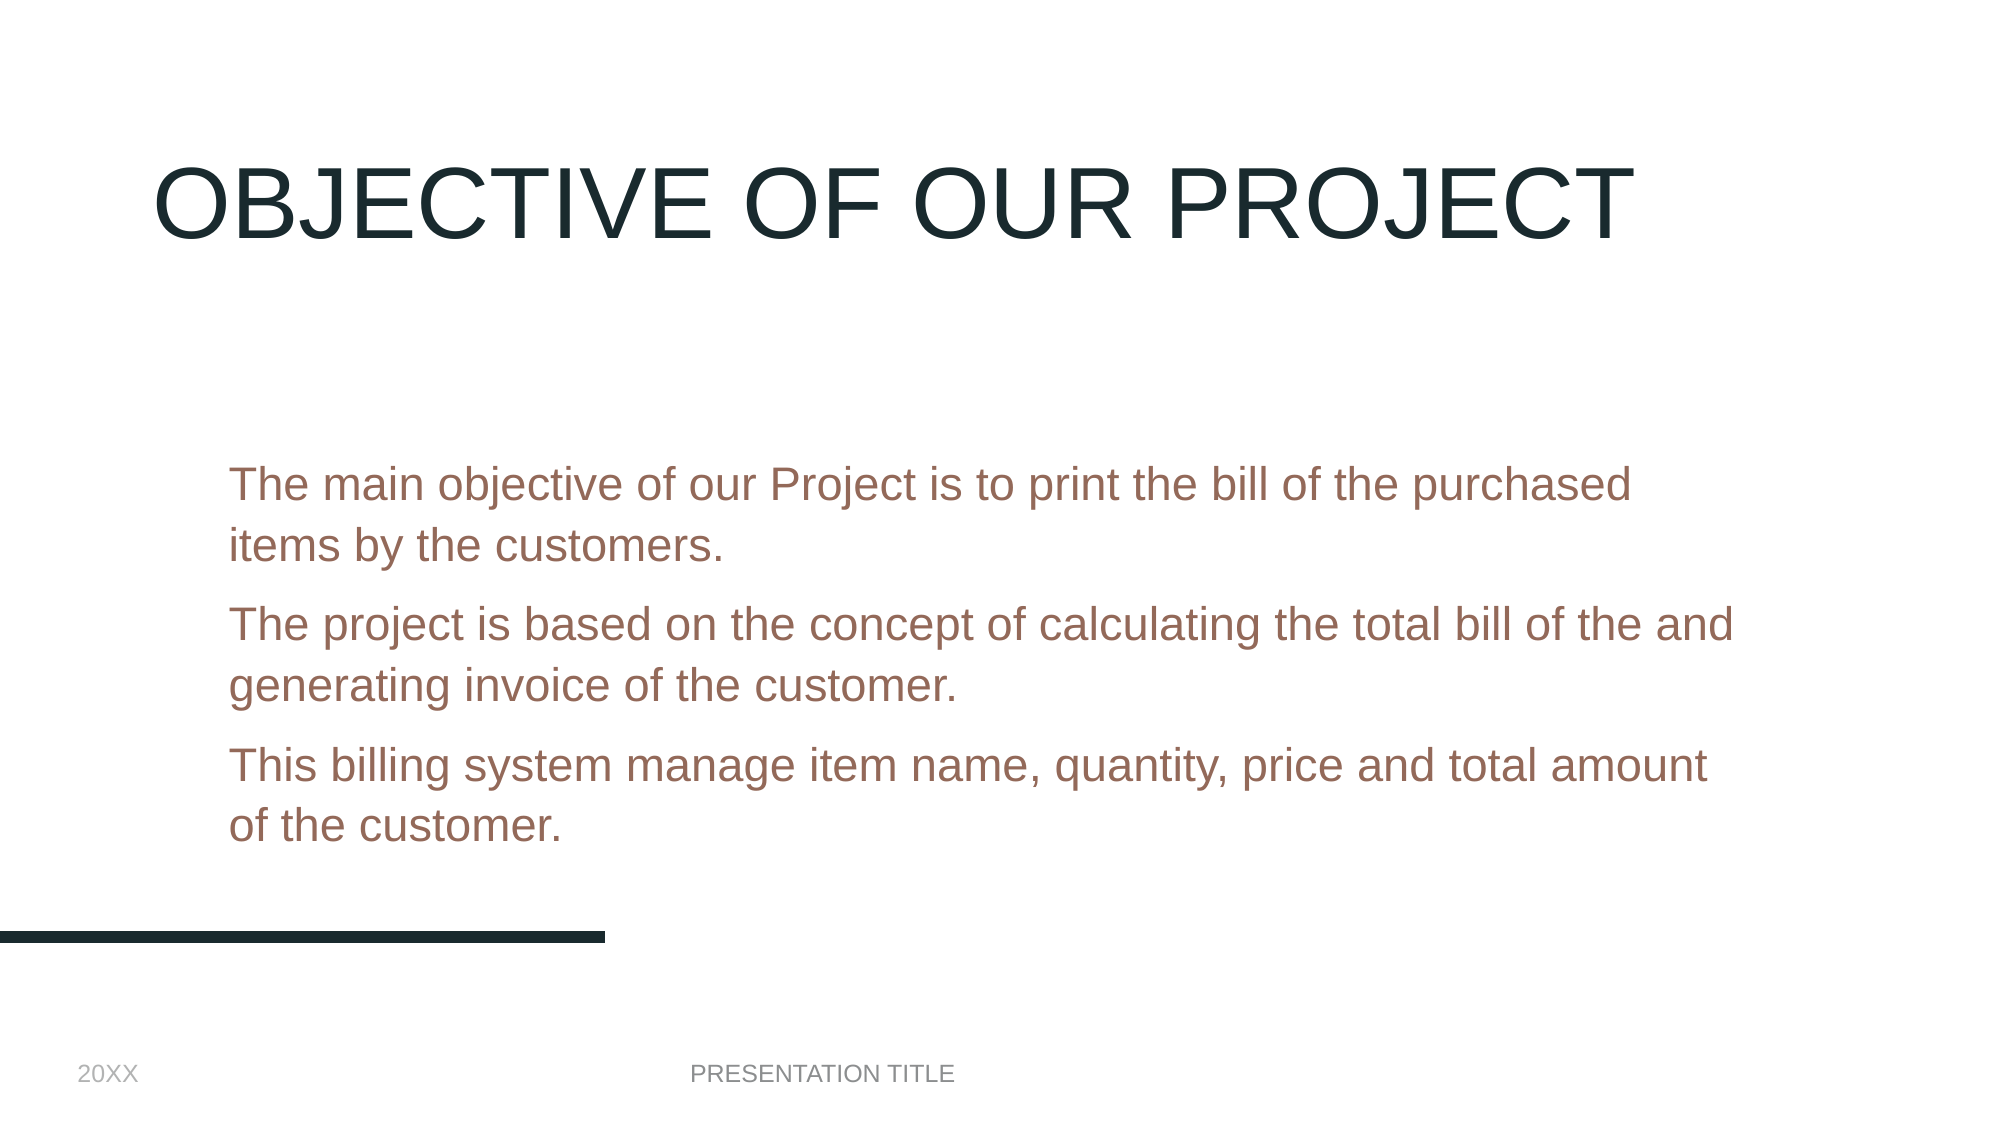

# OBJECTIVE OF OUR PROJECT

The main objective of our Project is to print the bill of the purchased items by the customers.
The project is based on the concept of calculating the total bill of the and generating invoice of the customer.
This billing system manage item name, quantity, price and total amount of the customer.

20XX
Presentation title
4